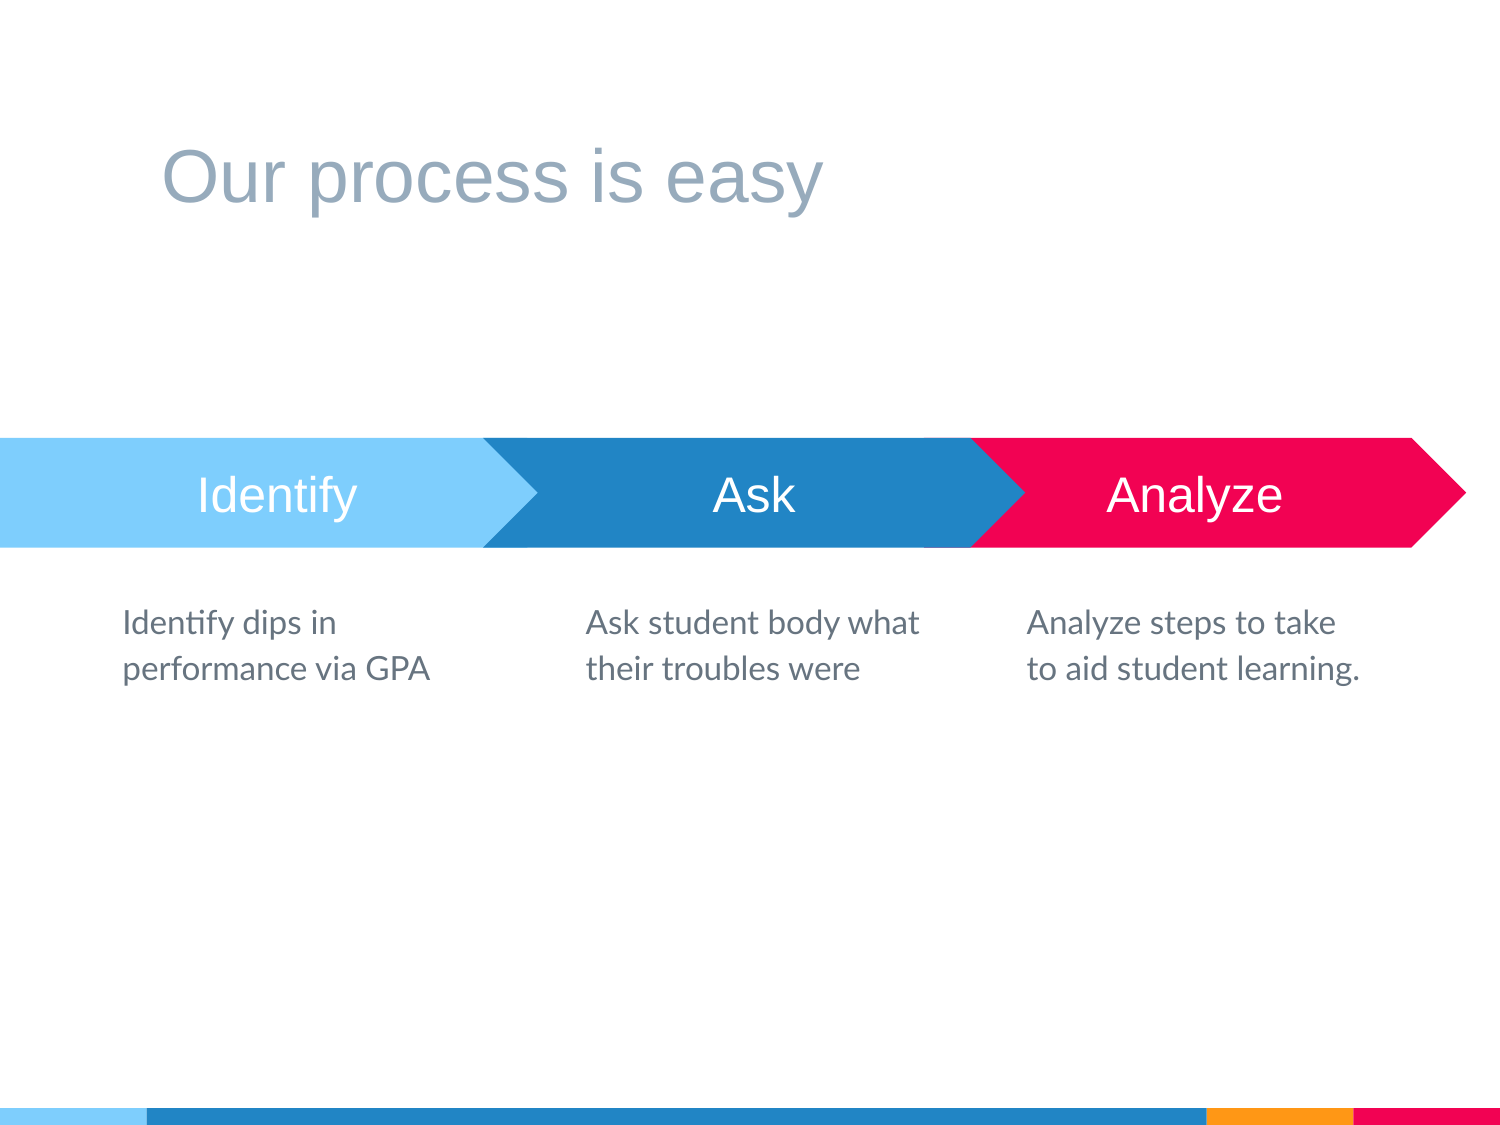

# Our process is easy
Ask
Ask student body what their troubles were
Analyze
Analyze steps to take to aid student learning.
Identify
Identify dips in performance via GPA